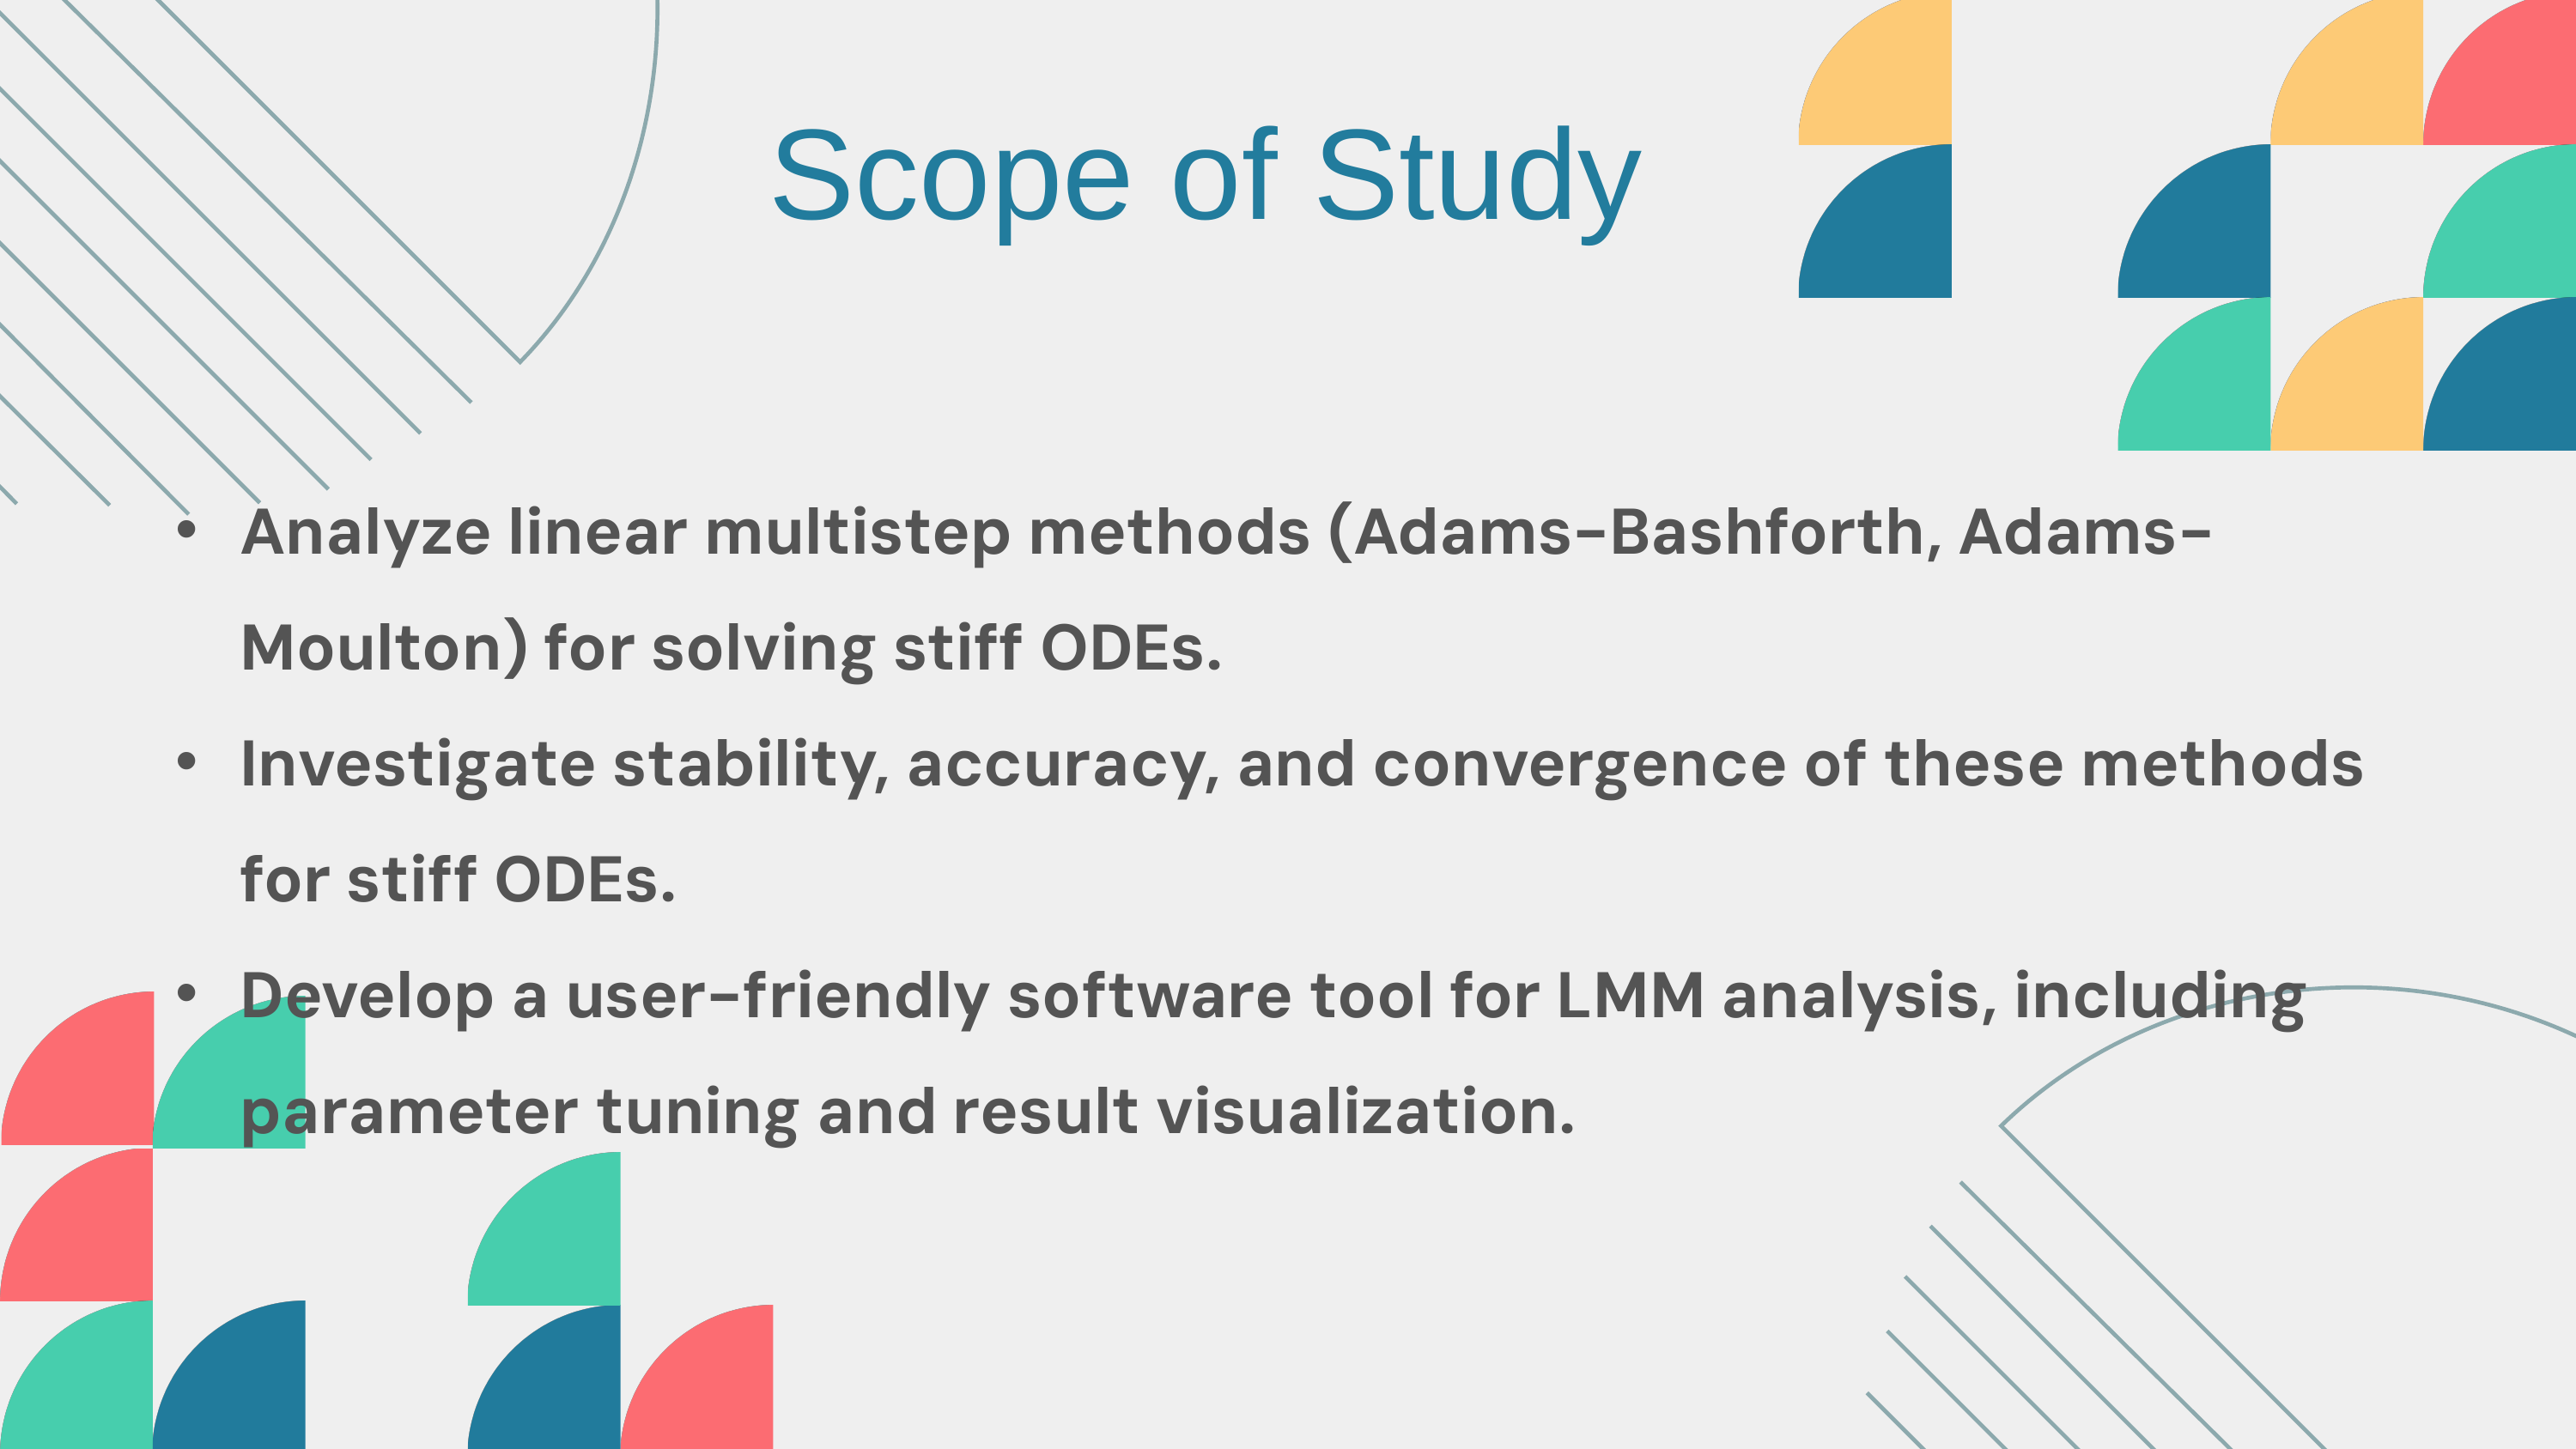

Scope of Study

Analyze linear multistep methods (Adams-Bashforth, Adams-Moulton) for solving stiff ODEs.
Investigate stability, accuracy, and convergence of these methods for stiff ODEs.
Develop a user-friendly software tool for LMM analysis, including parameter tuning and result visualization.